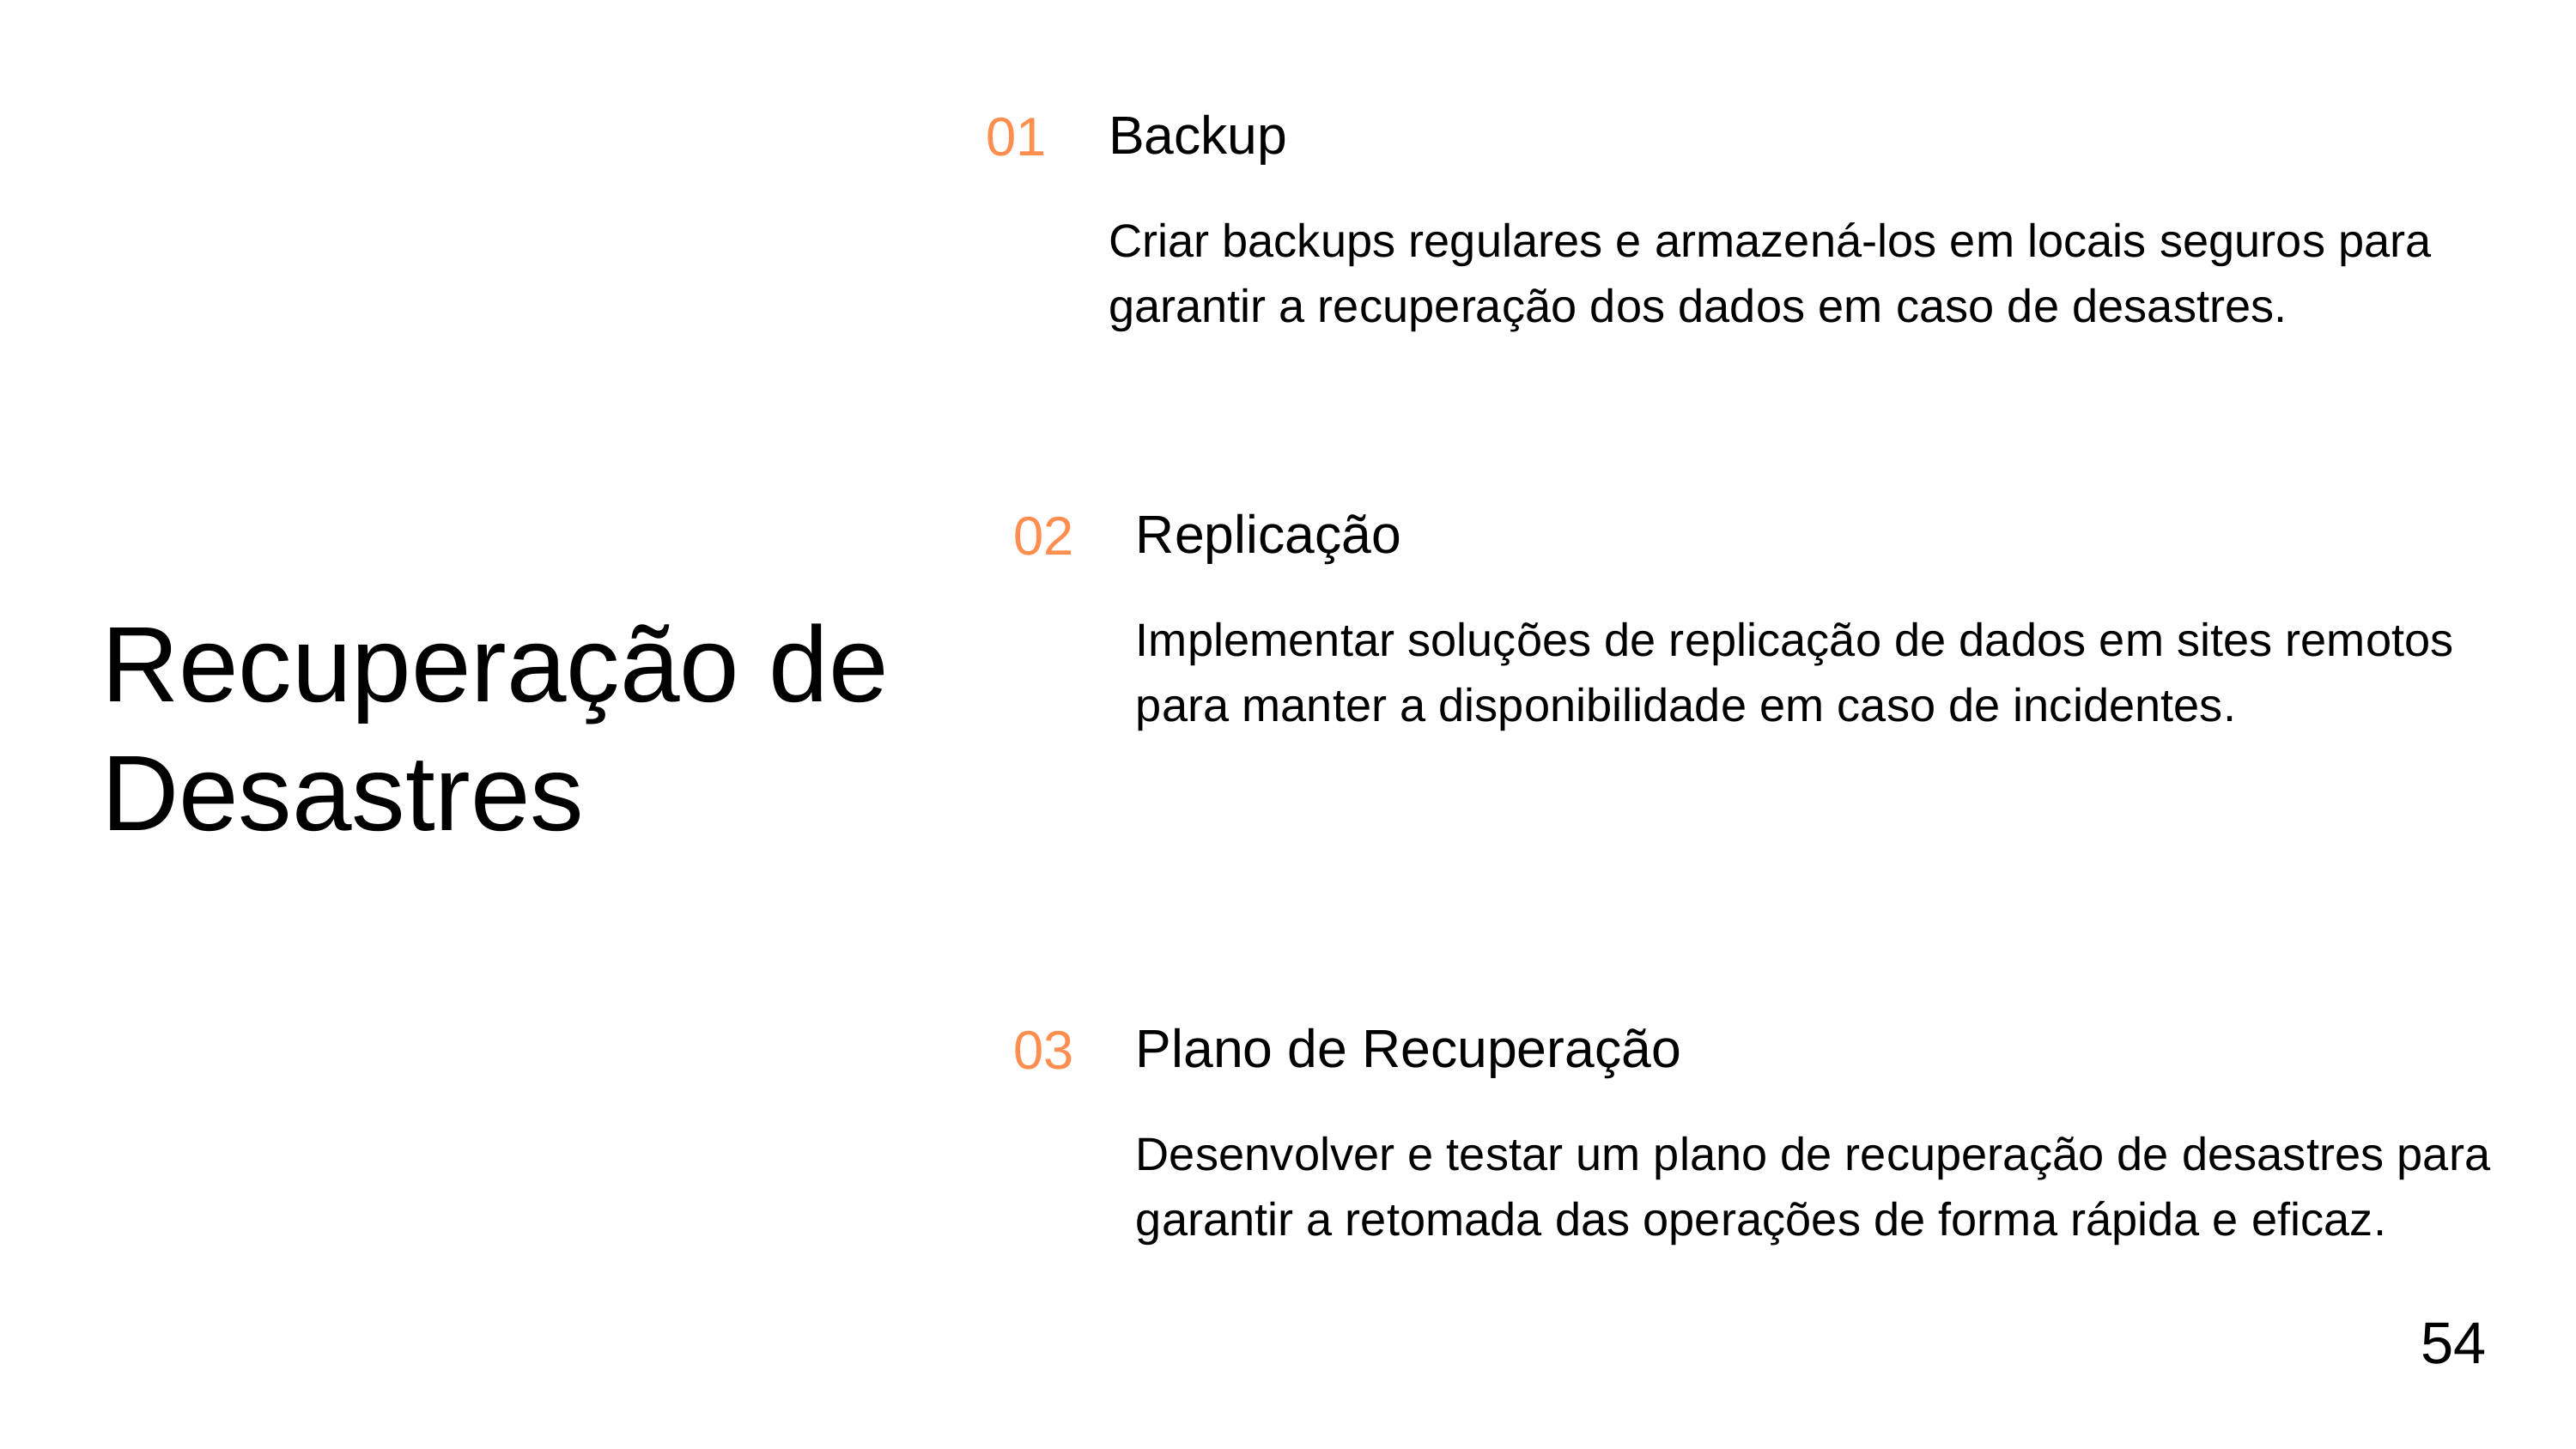

Backup

01
Criar backups regulares e armazená-los em locais seguros para garantir a recuperação dos dados em caso de desastres.

Replicação

02
Implementar soluções de replicação de dados em sites remotos para manter a disponibilidade em caso de incidentes.

Recuperação de Desastres
Plano de Recuperação
03
Desenvolver e testar um plano de recuperação de desastres para garantir a retomada das operações de forma rápida e eficaz.
54